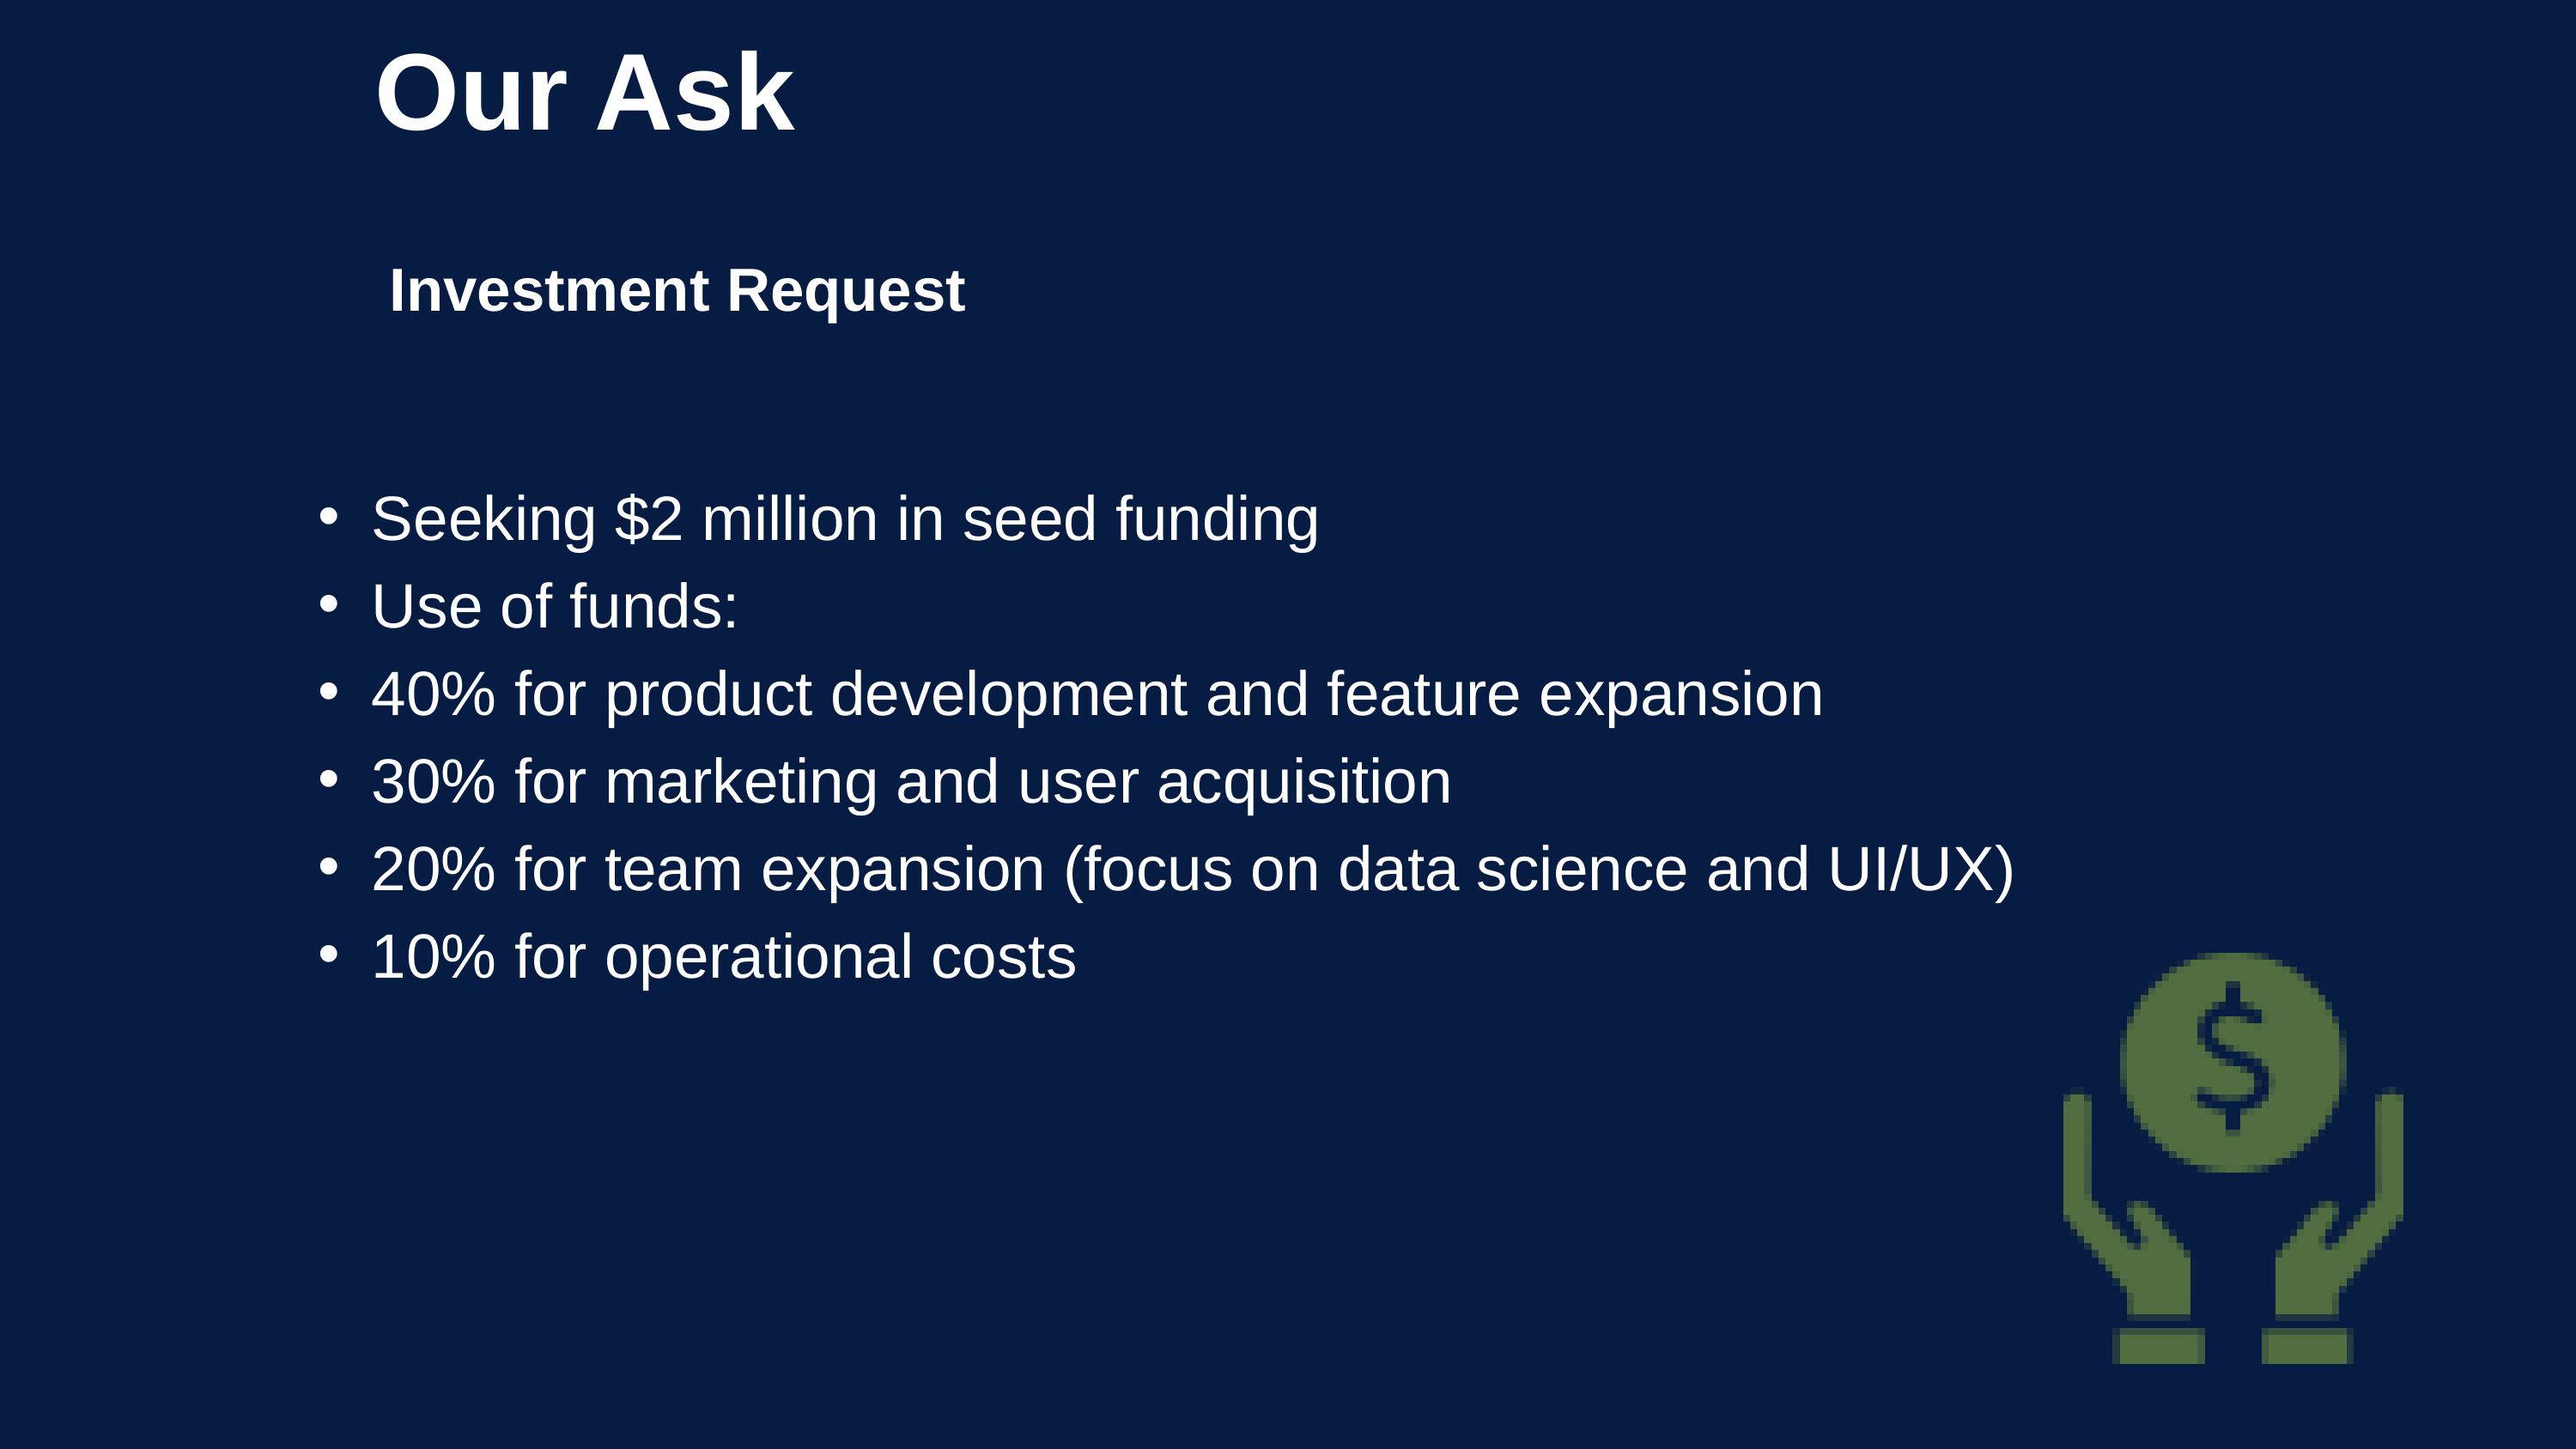

Our Ask
Investment Request
Seeking $2 million in seed funding
Use of funds:
40% for product development and feature expansion
30% for marketing and user acquisition
20% for team expansion (focus on data science and UI/UX)
10% for operational costs